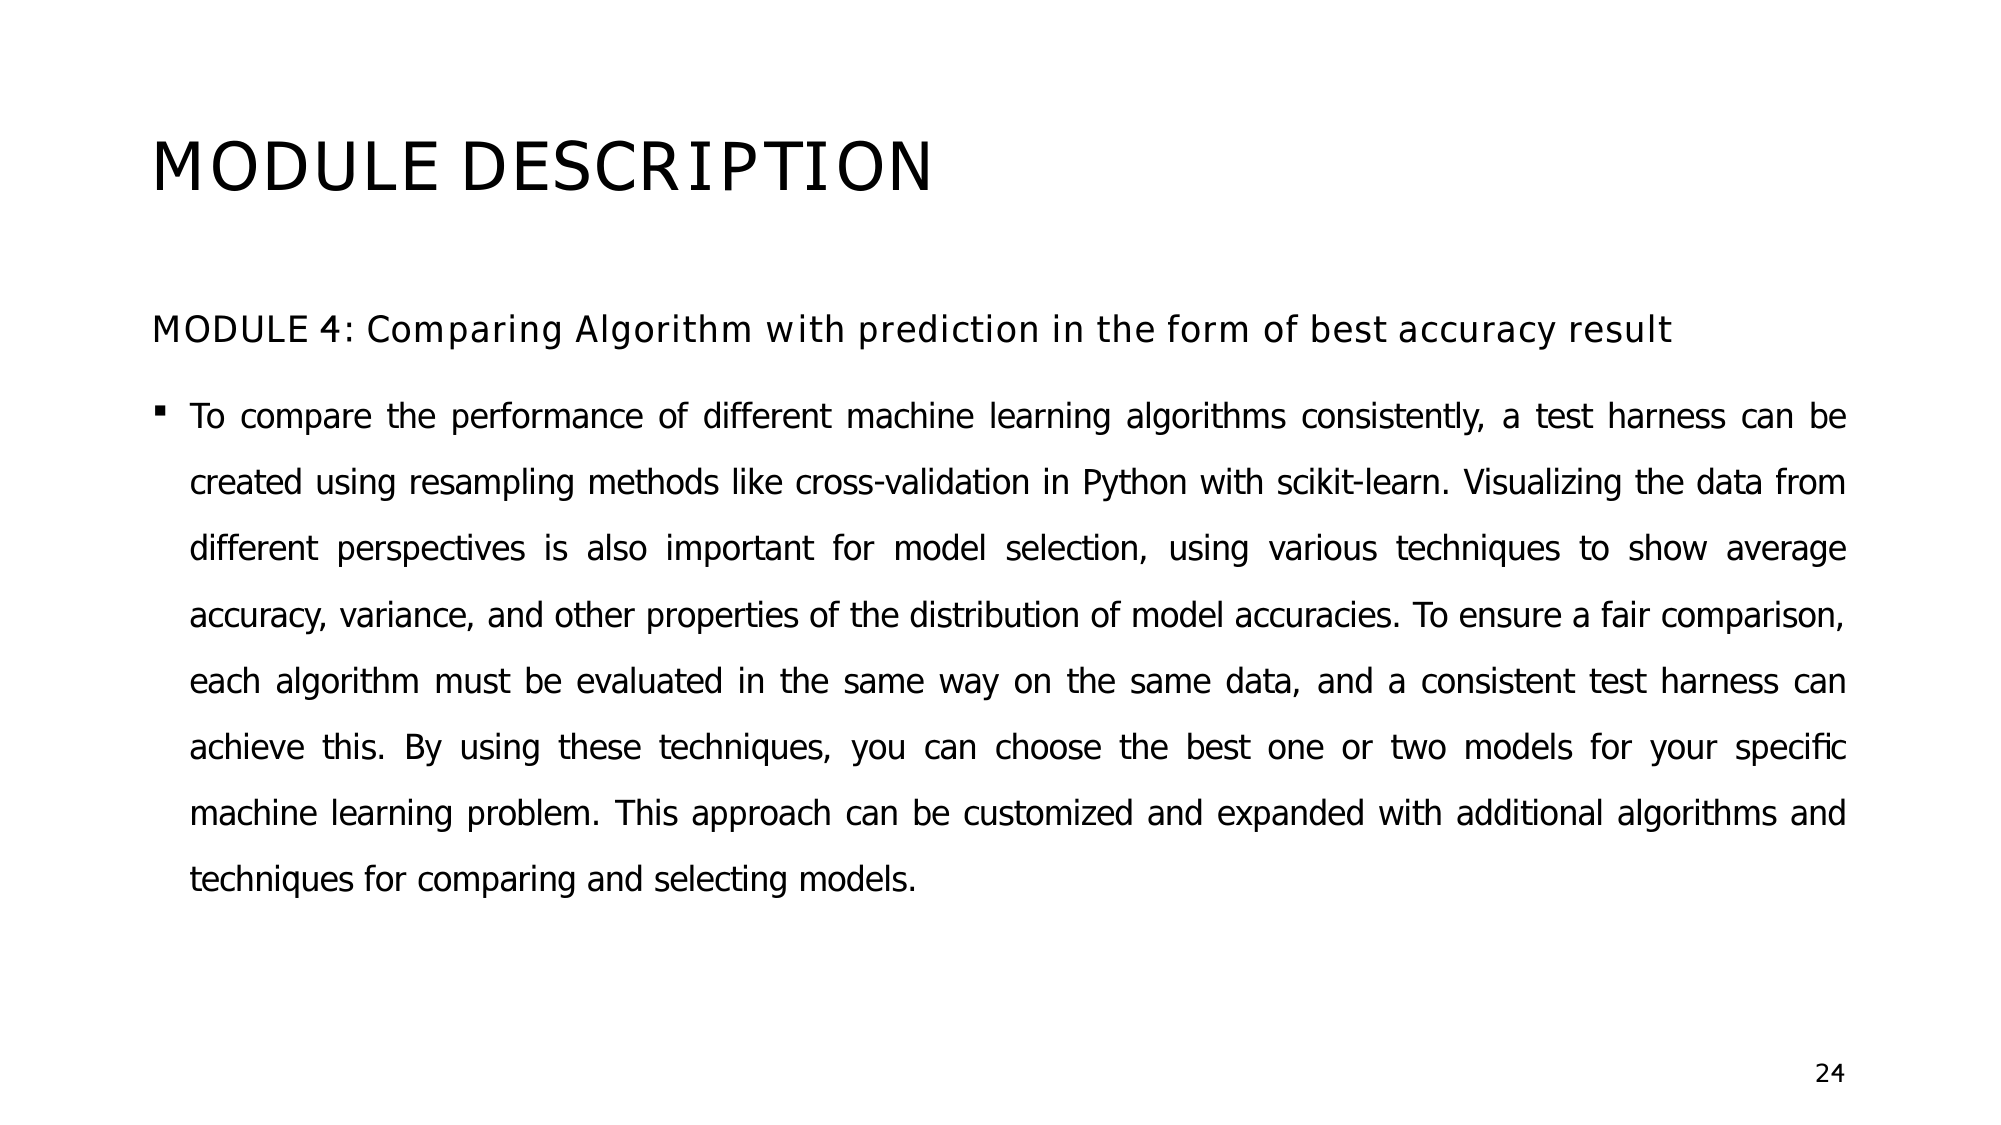

# MODULE DESCRIPTION
MODULE 4: Comparing Algorithm with prediction in the form of best accuracy result
To compare the performance of different machine learning algorithms consistently, a test harness can be created using resampling methods like cross-validation in Python with scikit-learn. Visualizing the data from different perspectives is also important for model selection, using various techniques to show average accuracy, variance, and other properties of the distribution of model accuracies. To ensure a fair comparison, each algorithm must be evaluated in the same way on the same data, and a consistent test harness can achieve this. By using these techniques, you can choose the best one or two models for your specific machine learning problem. This approach can be customized and expanded with additional algorithms and techniques for comparing and selecting models.
24